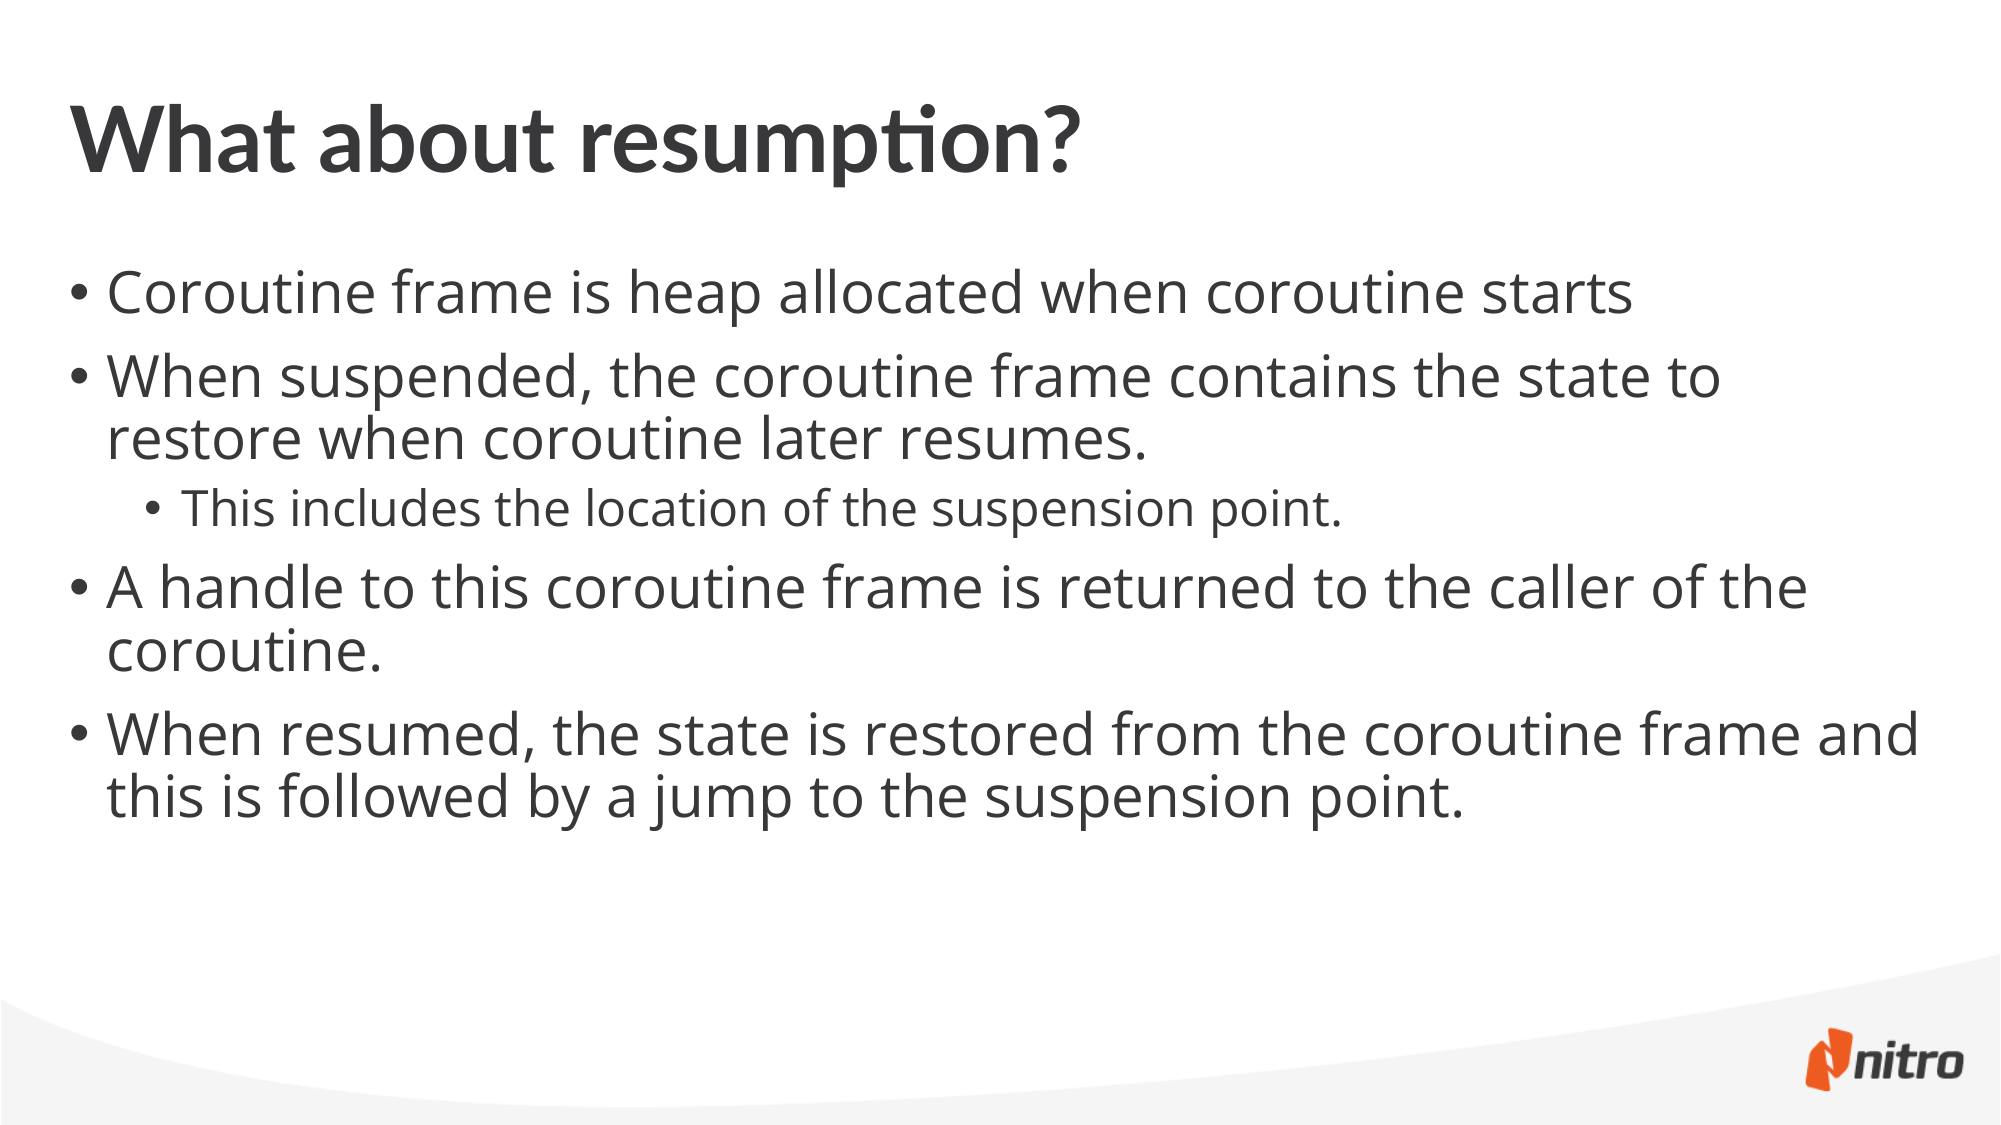

# What about resumption?
Coroutine frame is heap allocated when coroutine starts
When suspended, the coroutine frame contains the state to restore when coroutine later resumes.
This includes the location of the suspension point.
A handle to this coroutine frame is returned to the caller of the coroutine.
When resumed, the state is restored from the coroutine frame and this is followed by a jump to the suspension point.